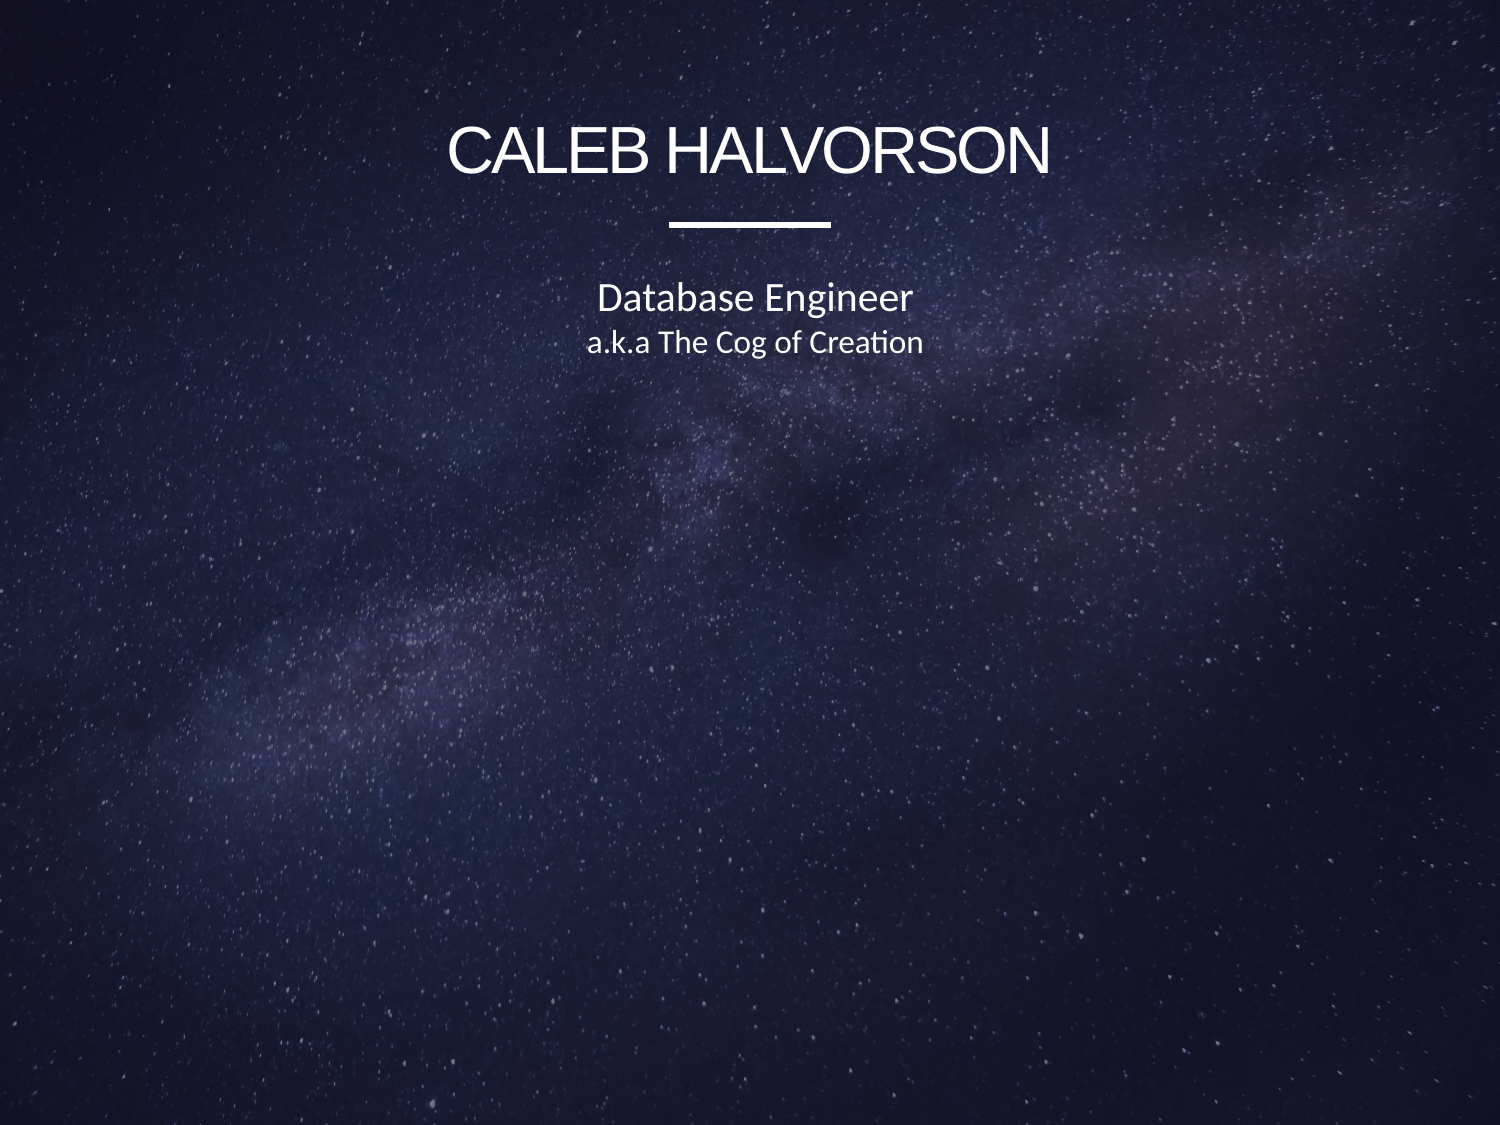

# Caleb halvorson
Database Engineer
a.k.a The Cog of Creation